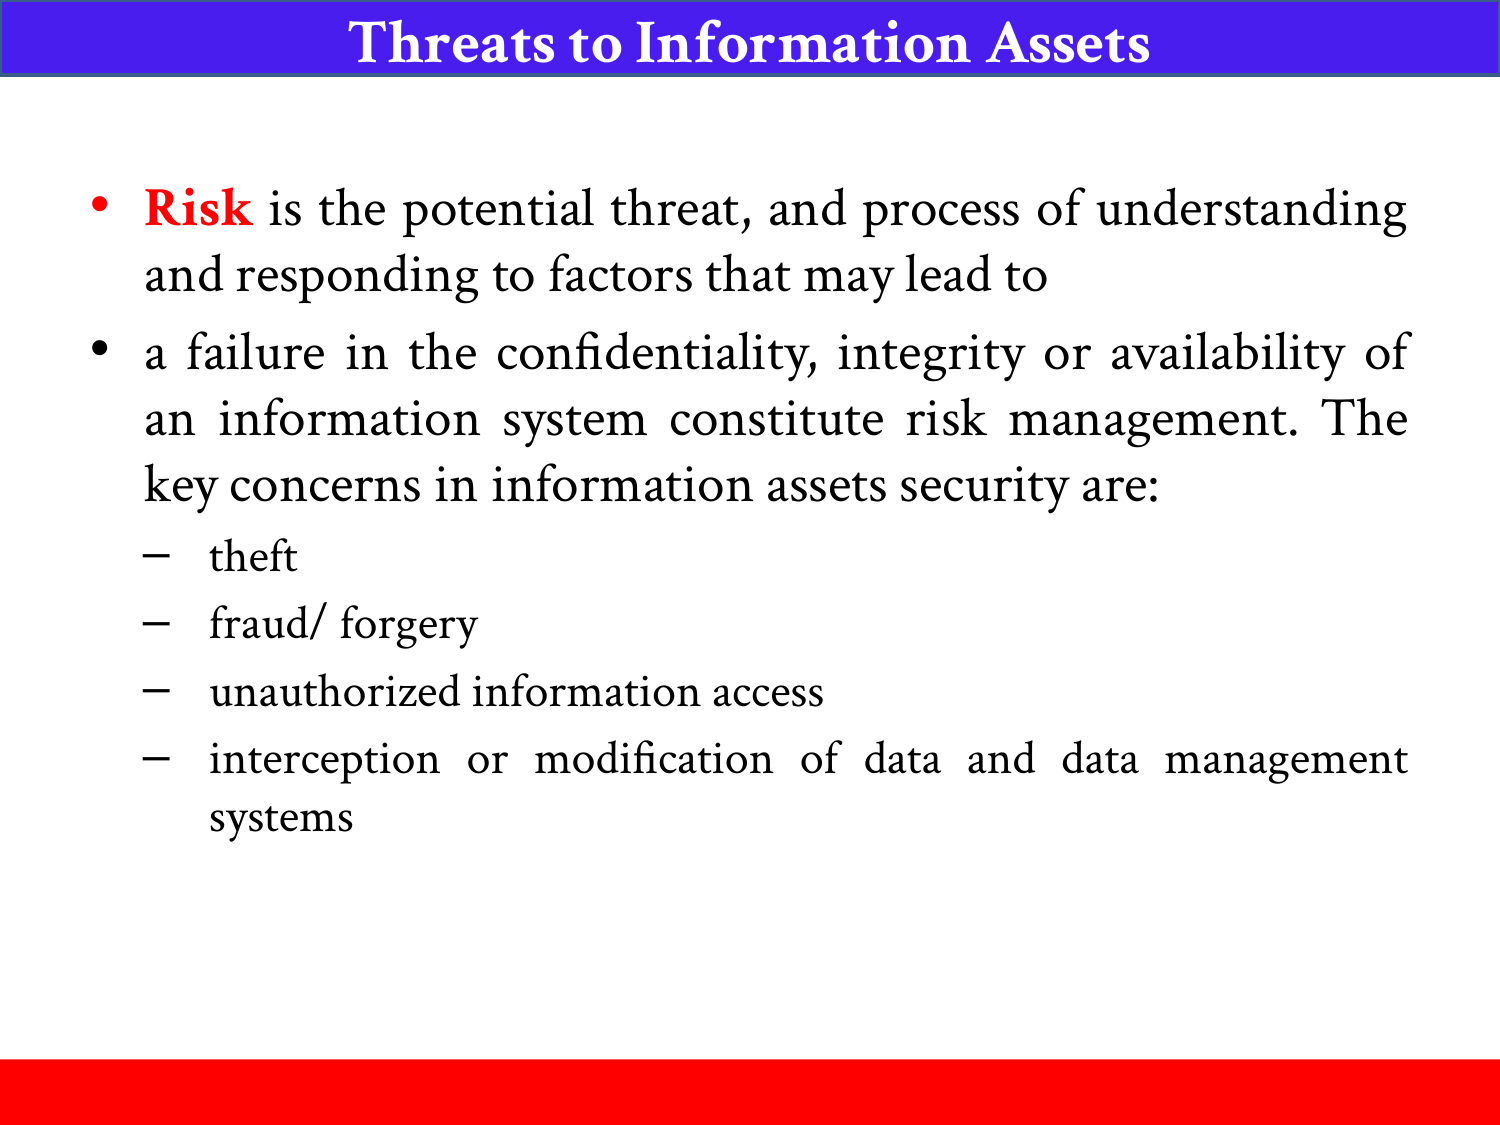

Threats to Information Assets
Risk is the potential threat, and process of understanding and responding to factors that may lead to
a failure in the confidentiality, integrity or availability of an information system constitute risk management. The key concerns in information assets security are:
theft
fraud/ forgery
unauthorized information access
interception or modification of data and data management systems